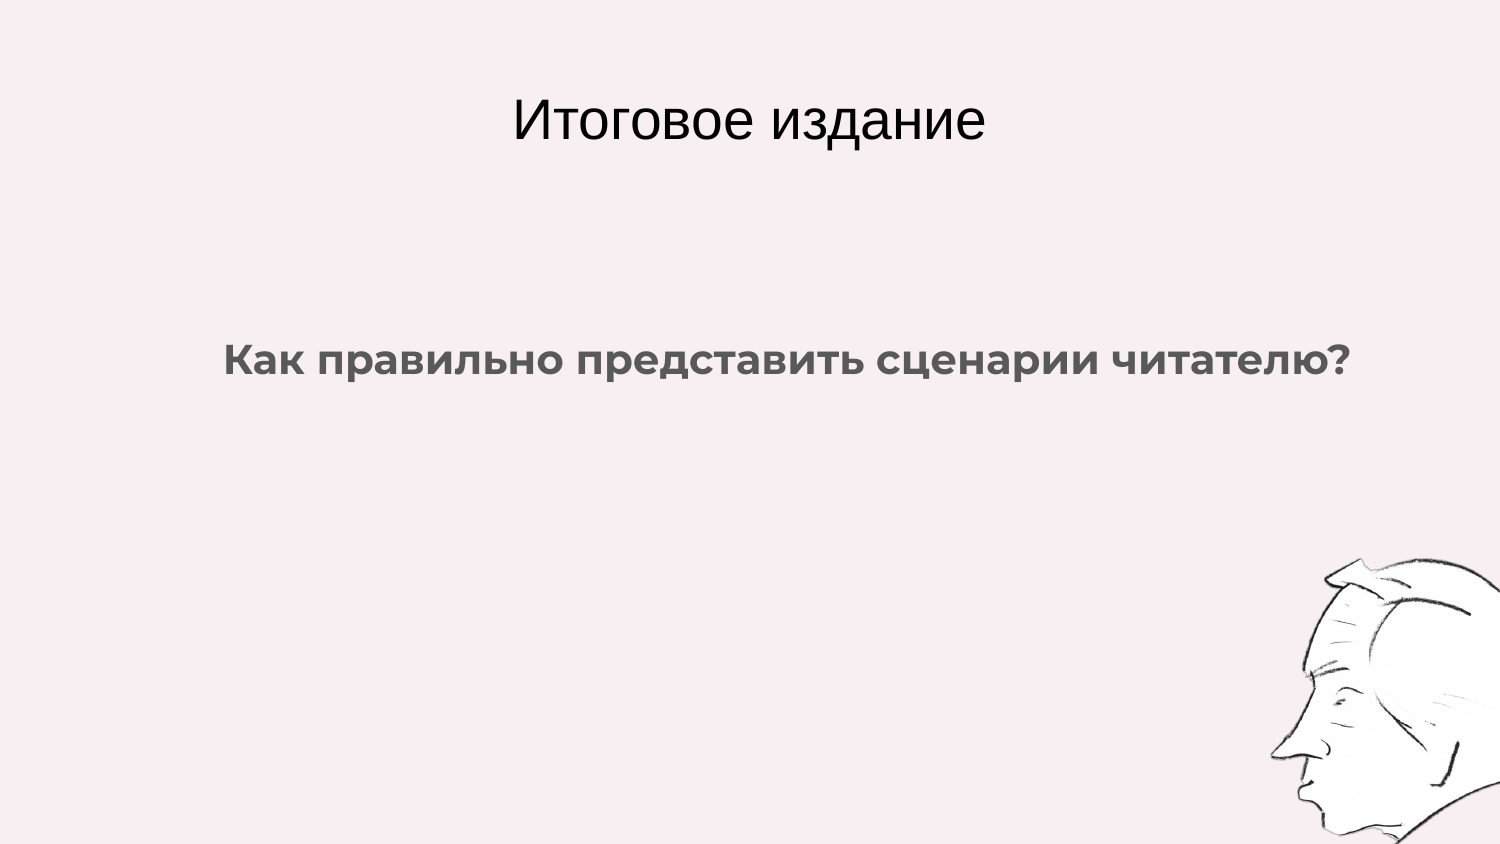

# Итоговое издание
Как правильно представить сценарии читателю?